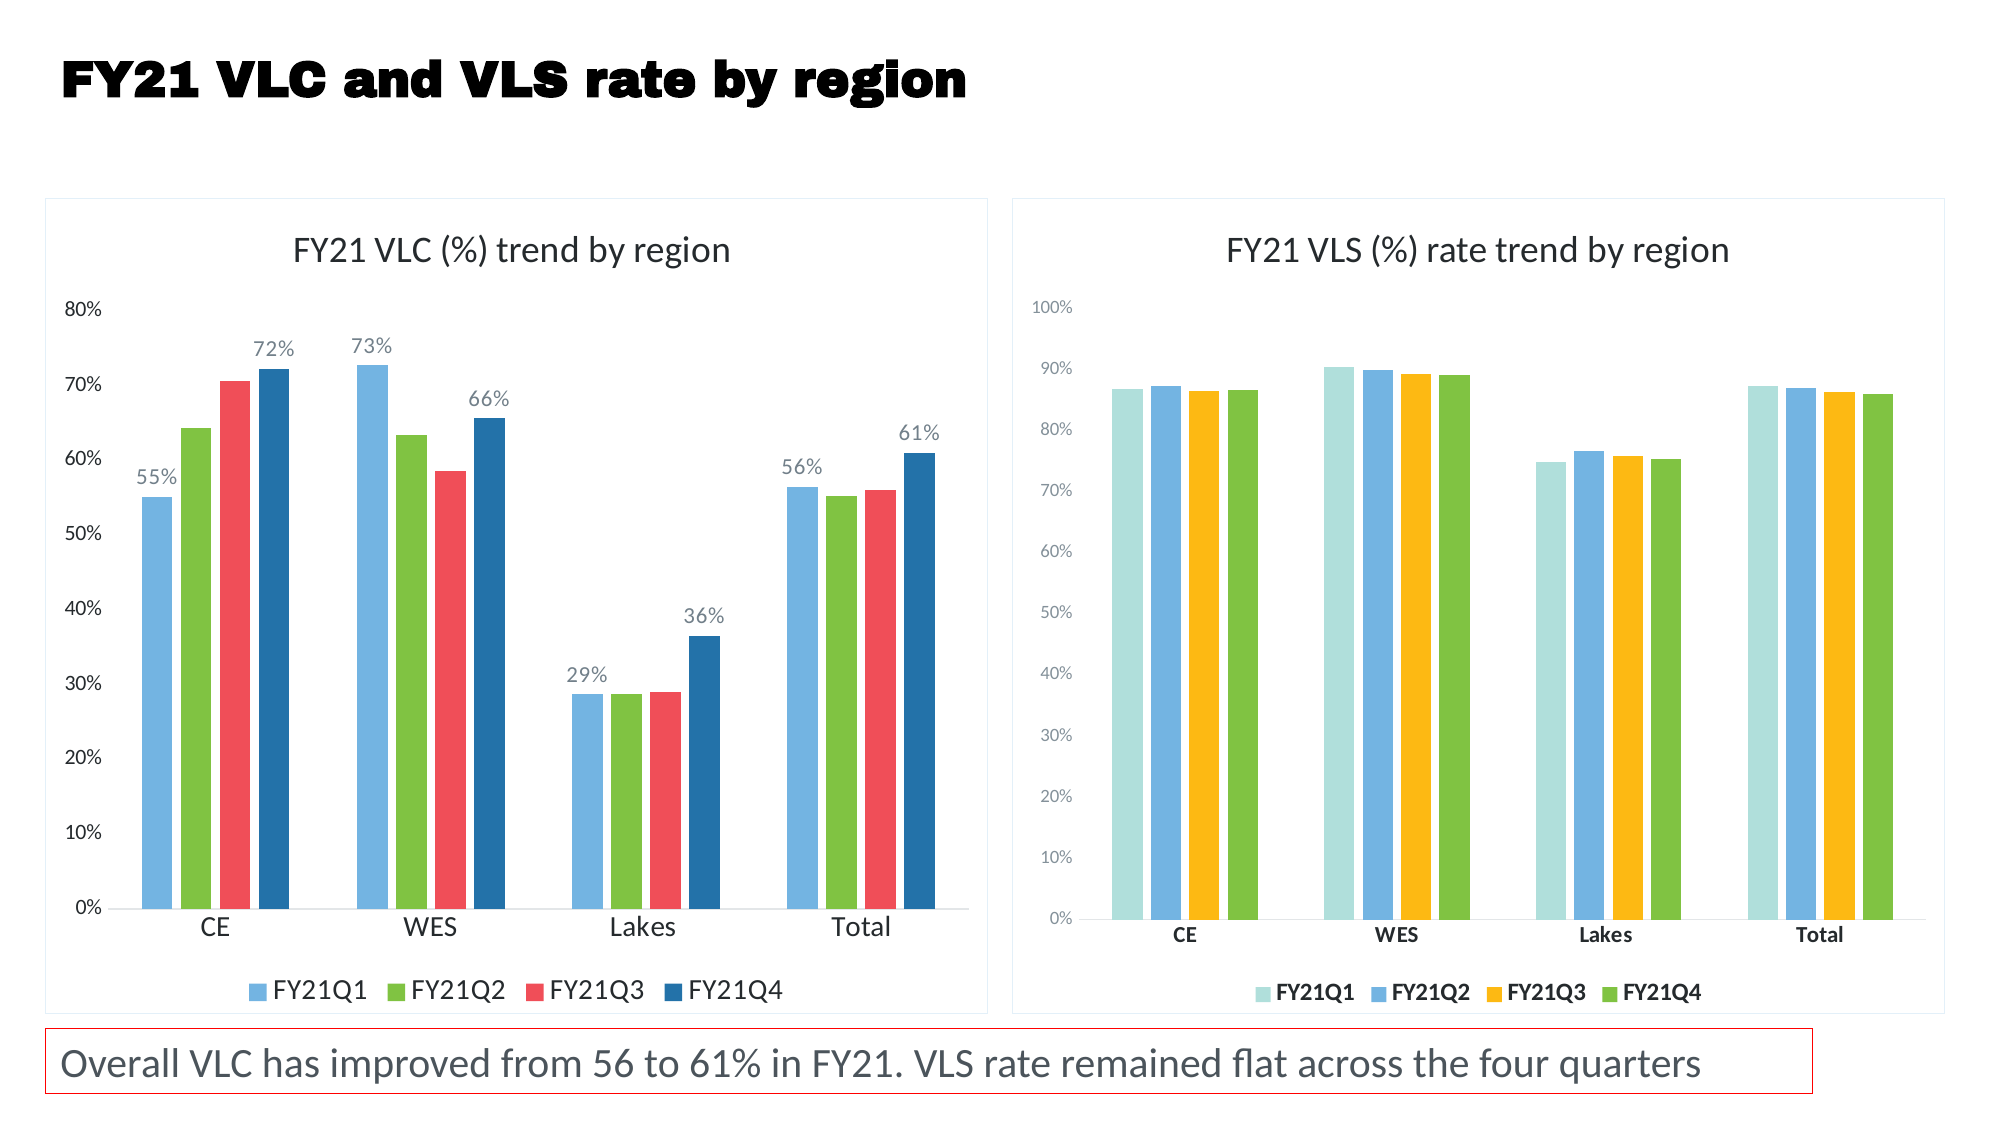

# FY21 VLC and VLS rate by region

### Chart: FY21 VLC (%) trend by region

| Category | FY21Q1 | FY21Q2 | FY21Q3 | FY21Q4 |
|---|---|---|---|---|
| CE | 0.5508101727653182 | 0.6433114588591621 | 0.7064039408866996 | 0.7225444168277639 |
| WES | 0.7269808389435526 | 0.6332418977953875 | 0.585456369107322 | 0.6563497436889447 |
| Lakes  | 0.28682020514805495 | 0.2873634945397816 | 0.28989320538616314 | 0.3647005168744299 |
| Total | 0.5647653369785841 | 0.5522975762672987 | 0.5597983522064632 | 0.61 |

### Chart: FY21 VLS (%) rate trend by region

| Category | FY21Q1 | FY21Q2 | FY21Q3 | FY21Q4 |
|---|---|---|---|---|
| CE | 0.8681083187219949 | 0.8728813559322034 | 0.8652719665271966 | 0.8669894254045102 |
| WES | 0.9041173956404046 | 0.8987646398203113 | 0.8918965221860545 | 0.8910993221338049 |
| Lakes  | 0.7483130904183536 | 0.7665580890336591 | 0.7592098238120663 | 0.7528136723634847 |
| Total | 0.8736247616253484 | 0.8704921436976535 | 0.8623655913978494 | 0.8605142655864741 |
Overall VLC has improved from 56 to 61% in FY21. VLS rate remained flat across the four quarters